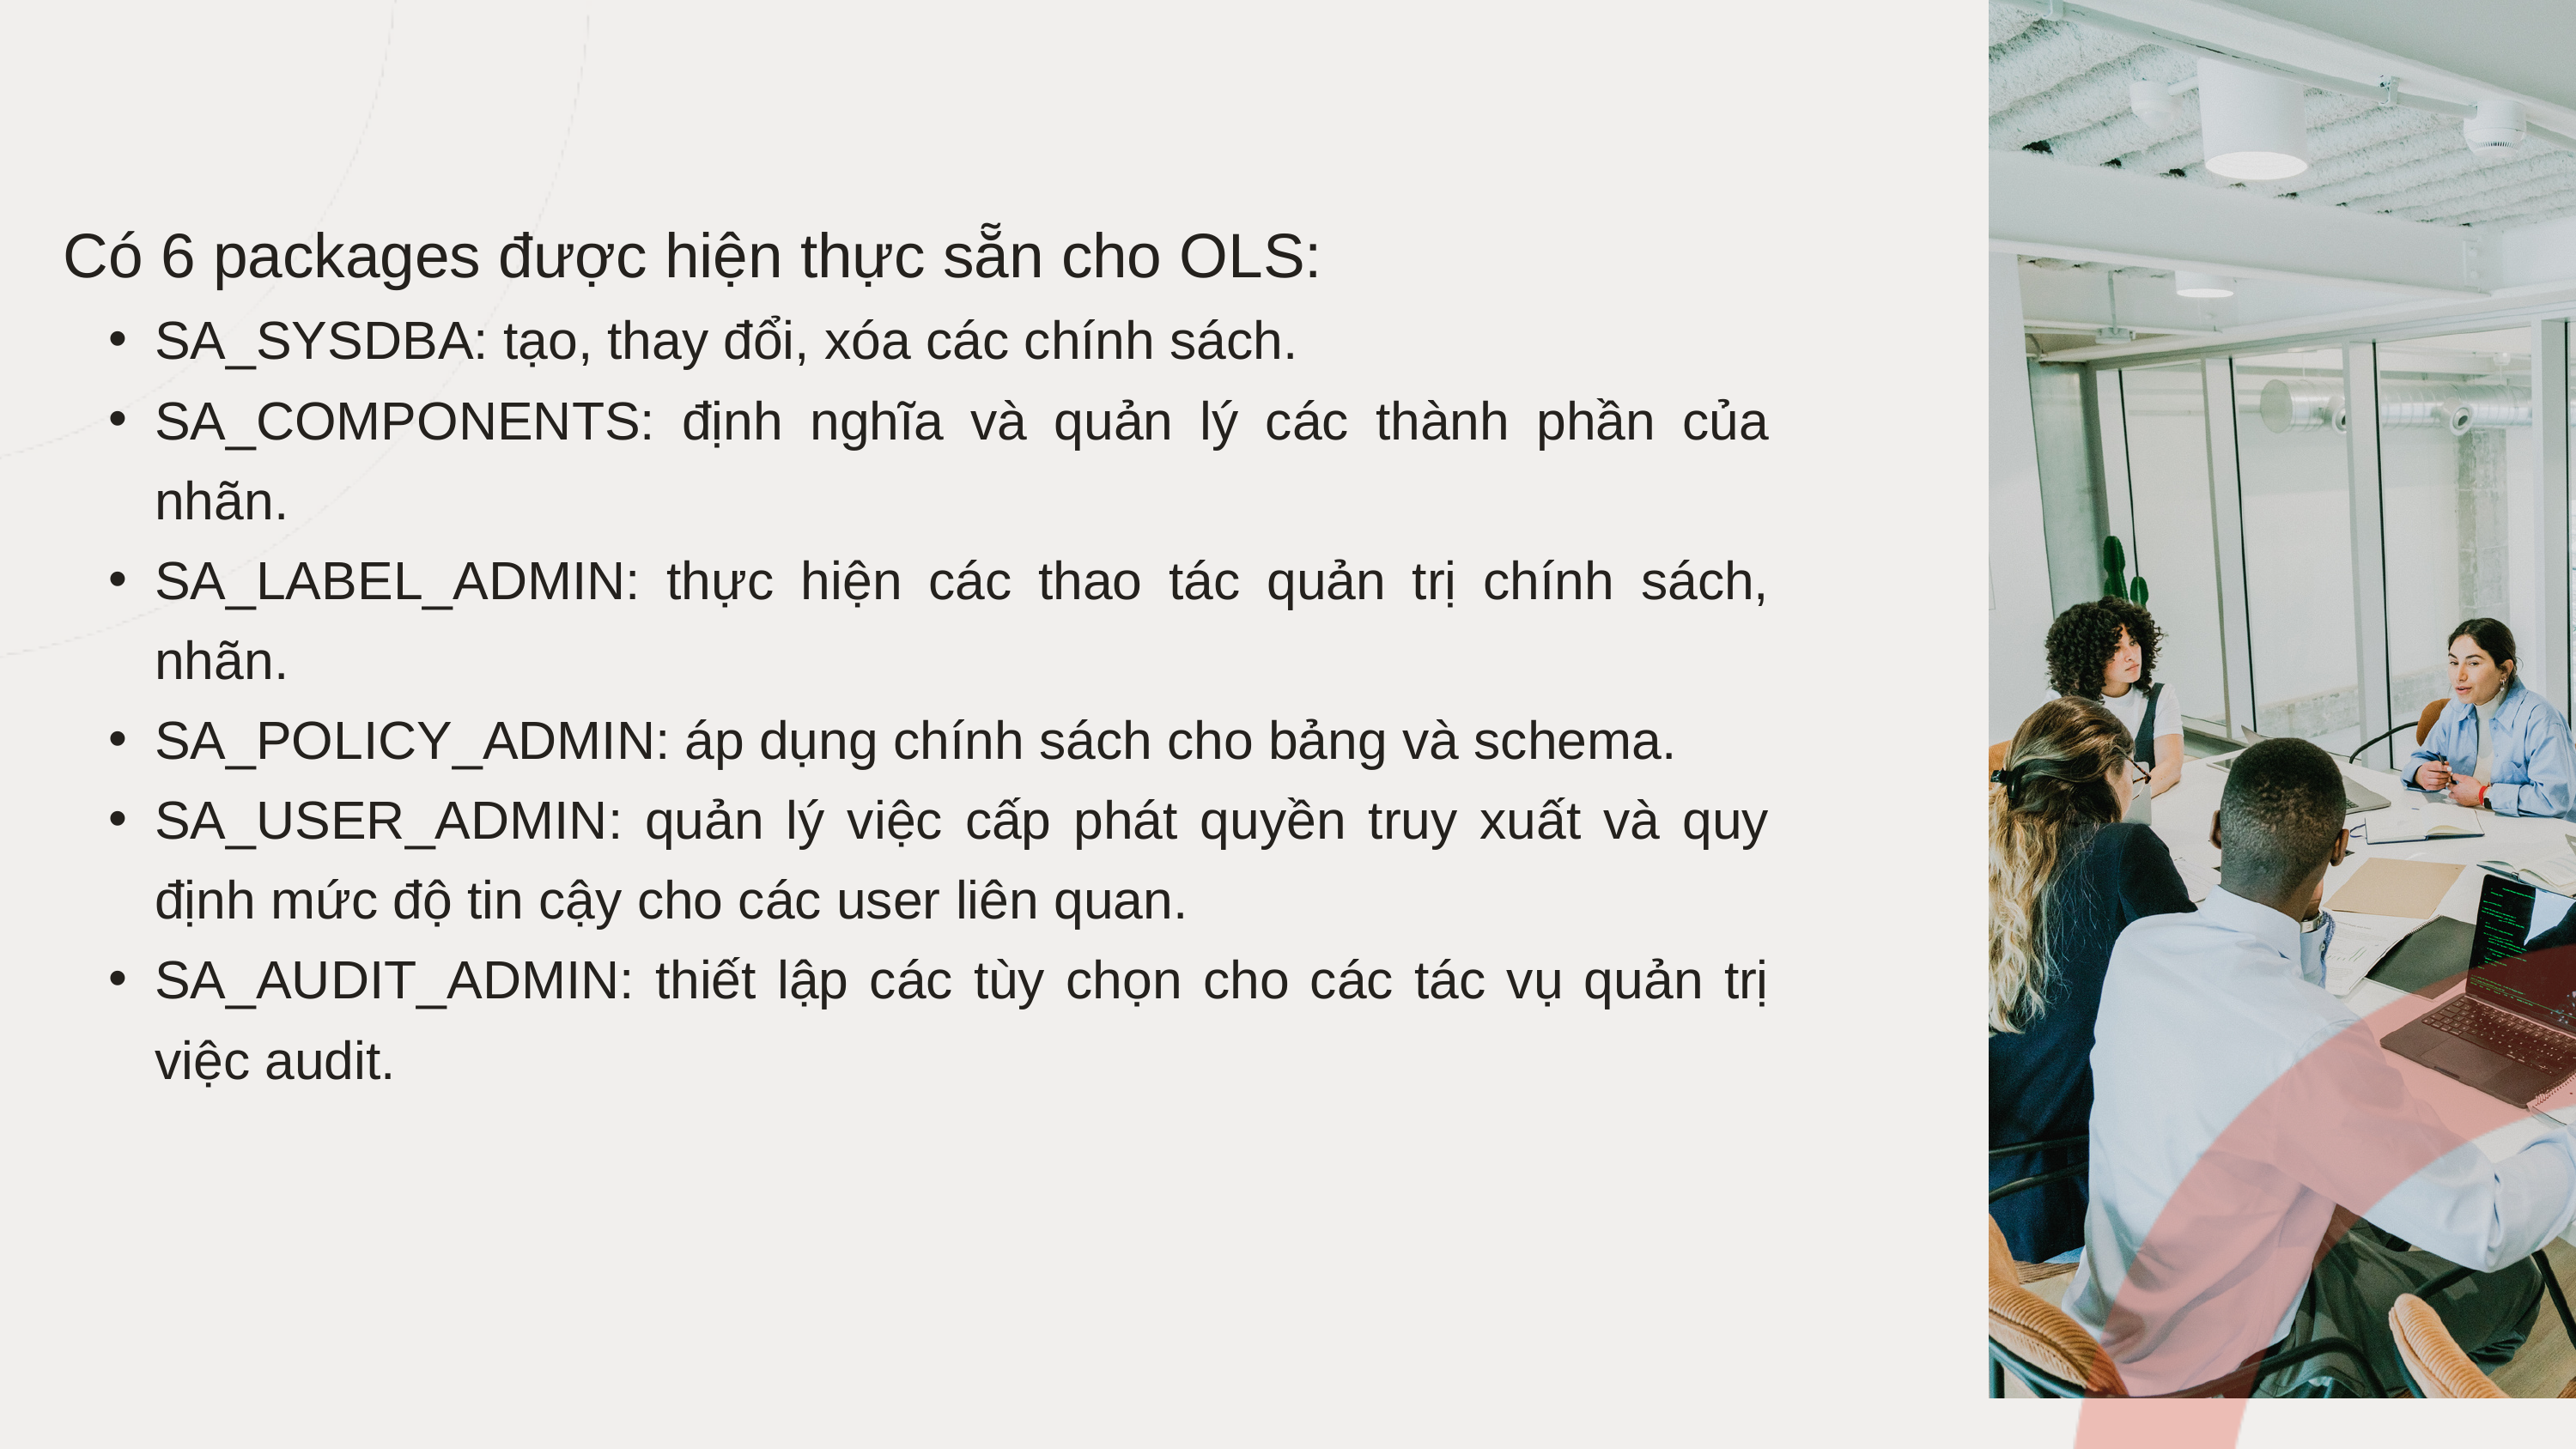

Có 6 packages được hiện thực sẵn cho OLS:
SA_SYSDBA: tạo, thay đổi, xóa các chính sách.
SA_COMPONENTS: định nghĩa và quản lý các thành phần của nhãn.
SA_LABEL_ADMIN: thực hiện các thao tác quản trị chính sách, nhãn.
SA_POLICY_ADMIN: áp dụng chính sách cho bảng và schema.
SA_USER_ADMIN: quản lý việc cấp phát quyền truy xuất và quy định mức độ tin cậy cho các user liên quan.
SA_AUDIT_ADMIN: thiết lập các tùy chọn cho các tác vụ quản trị việc audit.